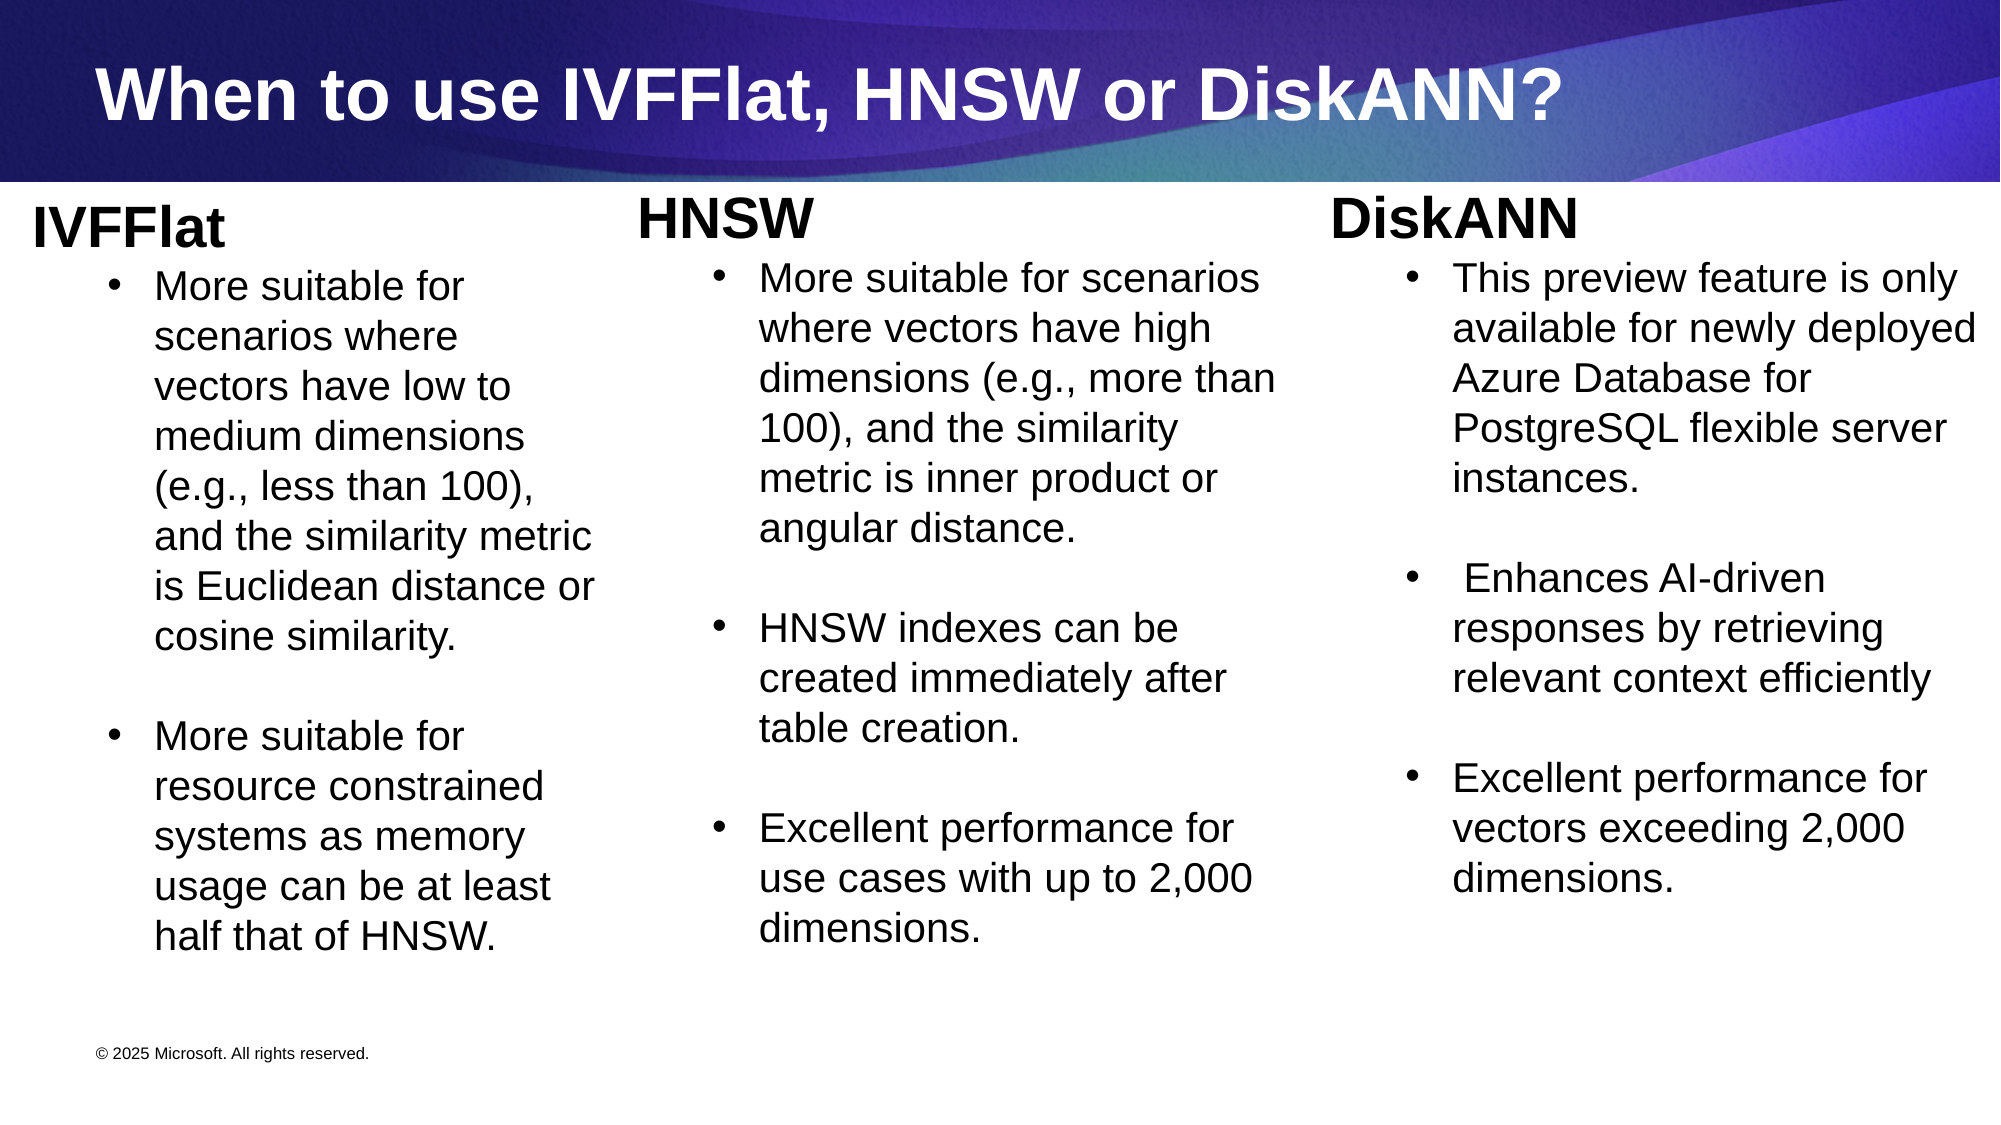

When to use IVFFlat, HNSW or DiskANN?
HNSW
More suitable for scenarios where vectors have high dimensions (e.g., more than 100), and the similarity metric is inner product or angular distance.

HNSW indexes can be created immediately after table creation.

Excellent performance for use cases with up to 2,000 dimensions.

DiskANN )
This preview feature is only available for newly deployed Azure Database for PostgreSQL flexible server instances.

 Enhances AI-driven responses by retrieving relevant context efficiently

Excellent performance for vectors exceeding 2,000 dimensions.

IVFFlat
More suitable for scenarios where vectors have low to medium dimensions (e.g., less than 100), and the similarity metric is Euclidean distance or cosine similarity.

More suitable for resource constrained systems as memory usage can be at least half that of HNSW.

© 2025 Microsoft. All rights reserved.